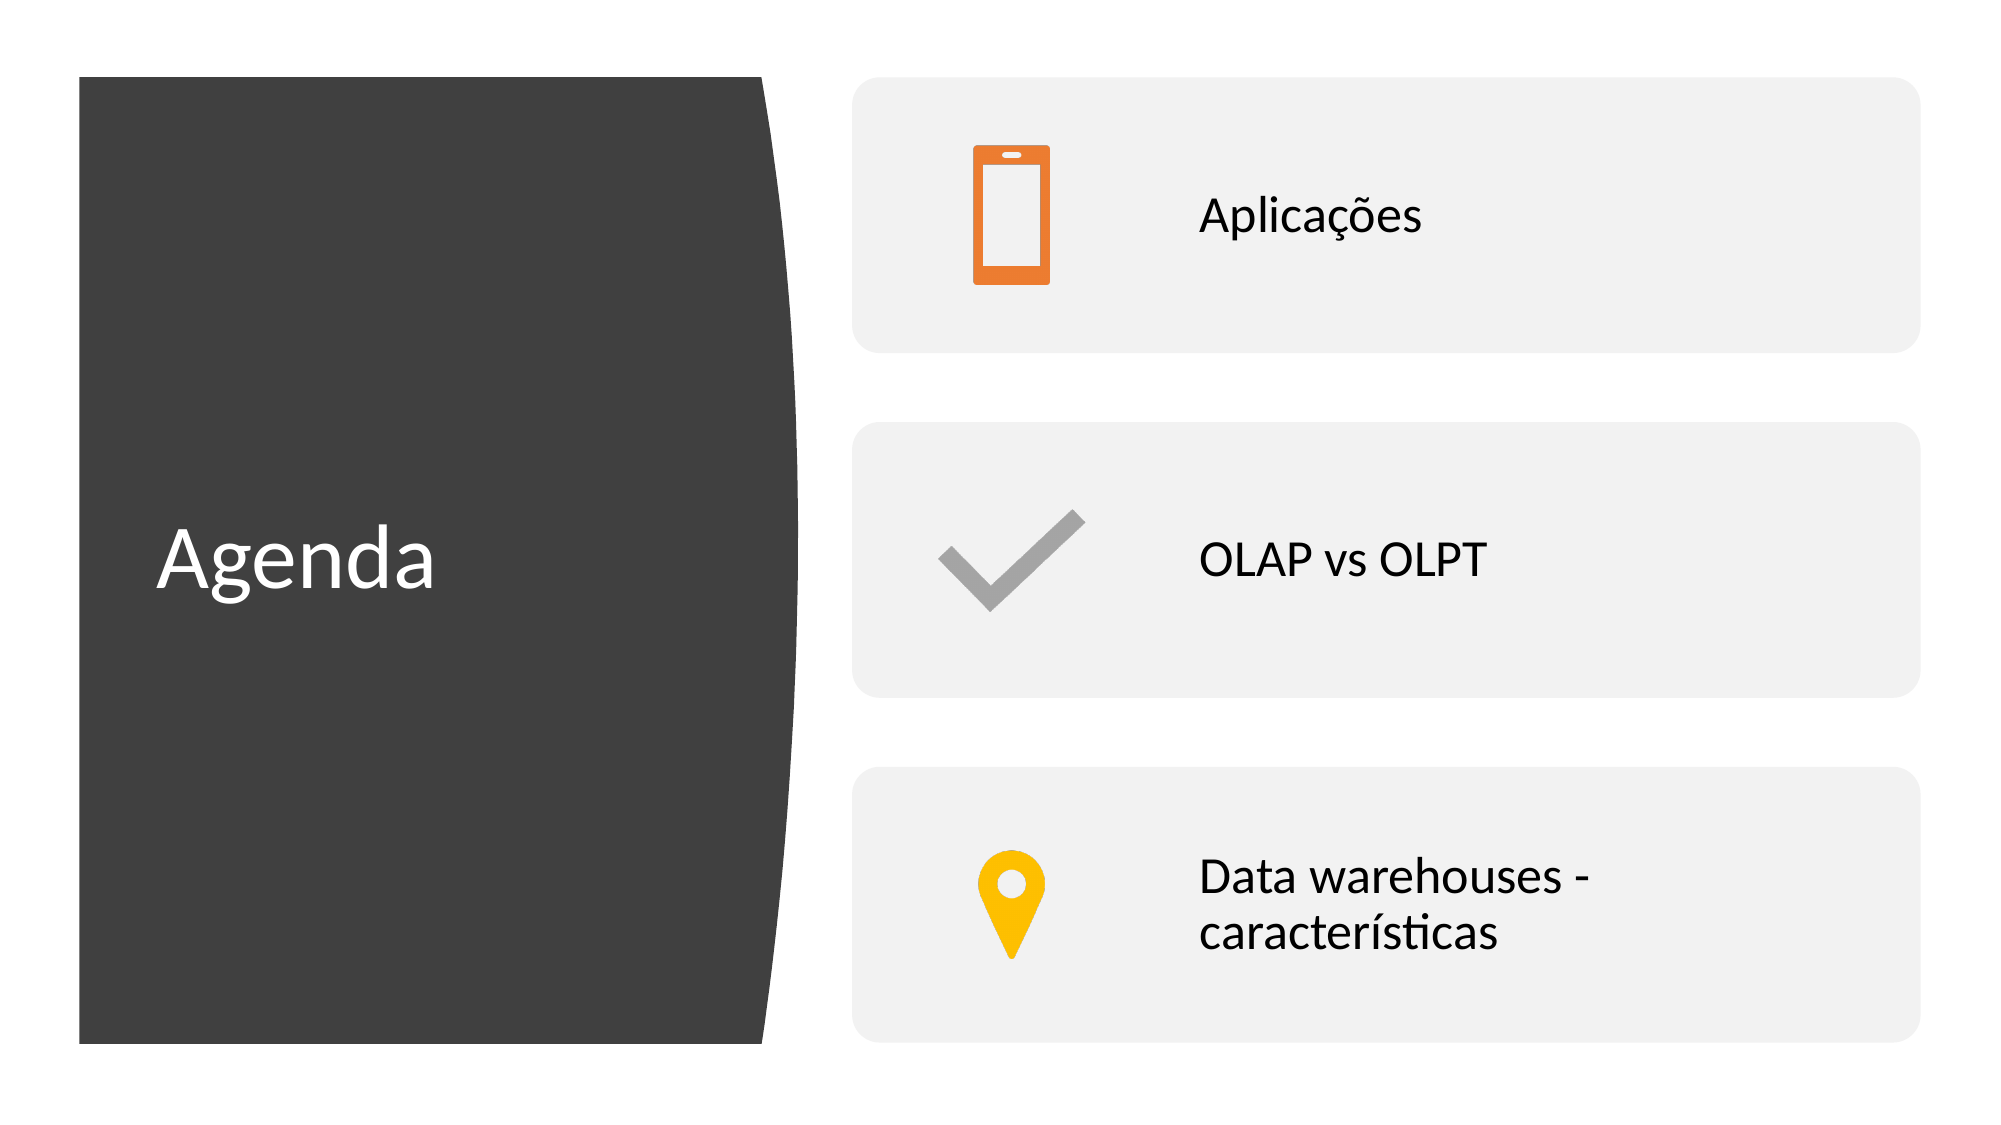

Aplicações
OLAP vs OLPT
Data warehouses - características

# Agenda